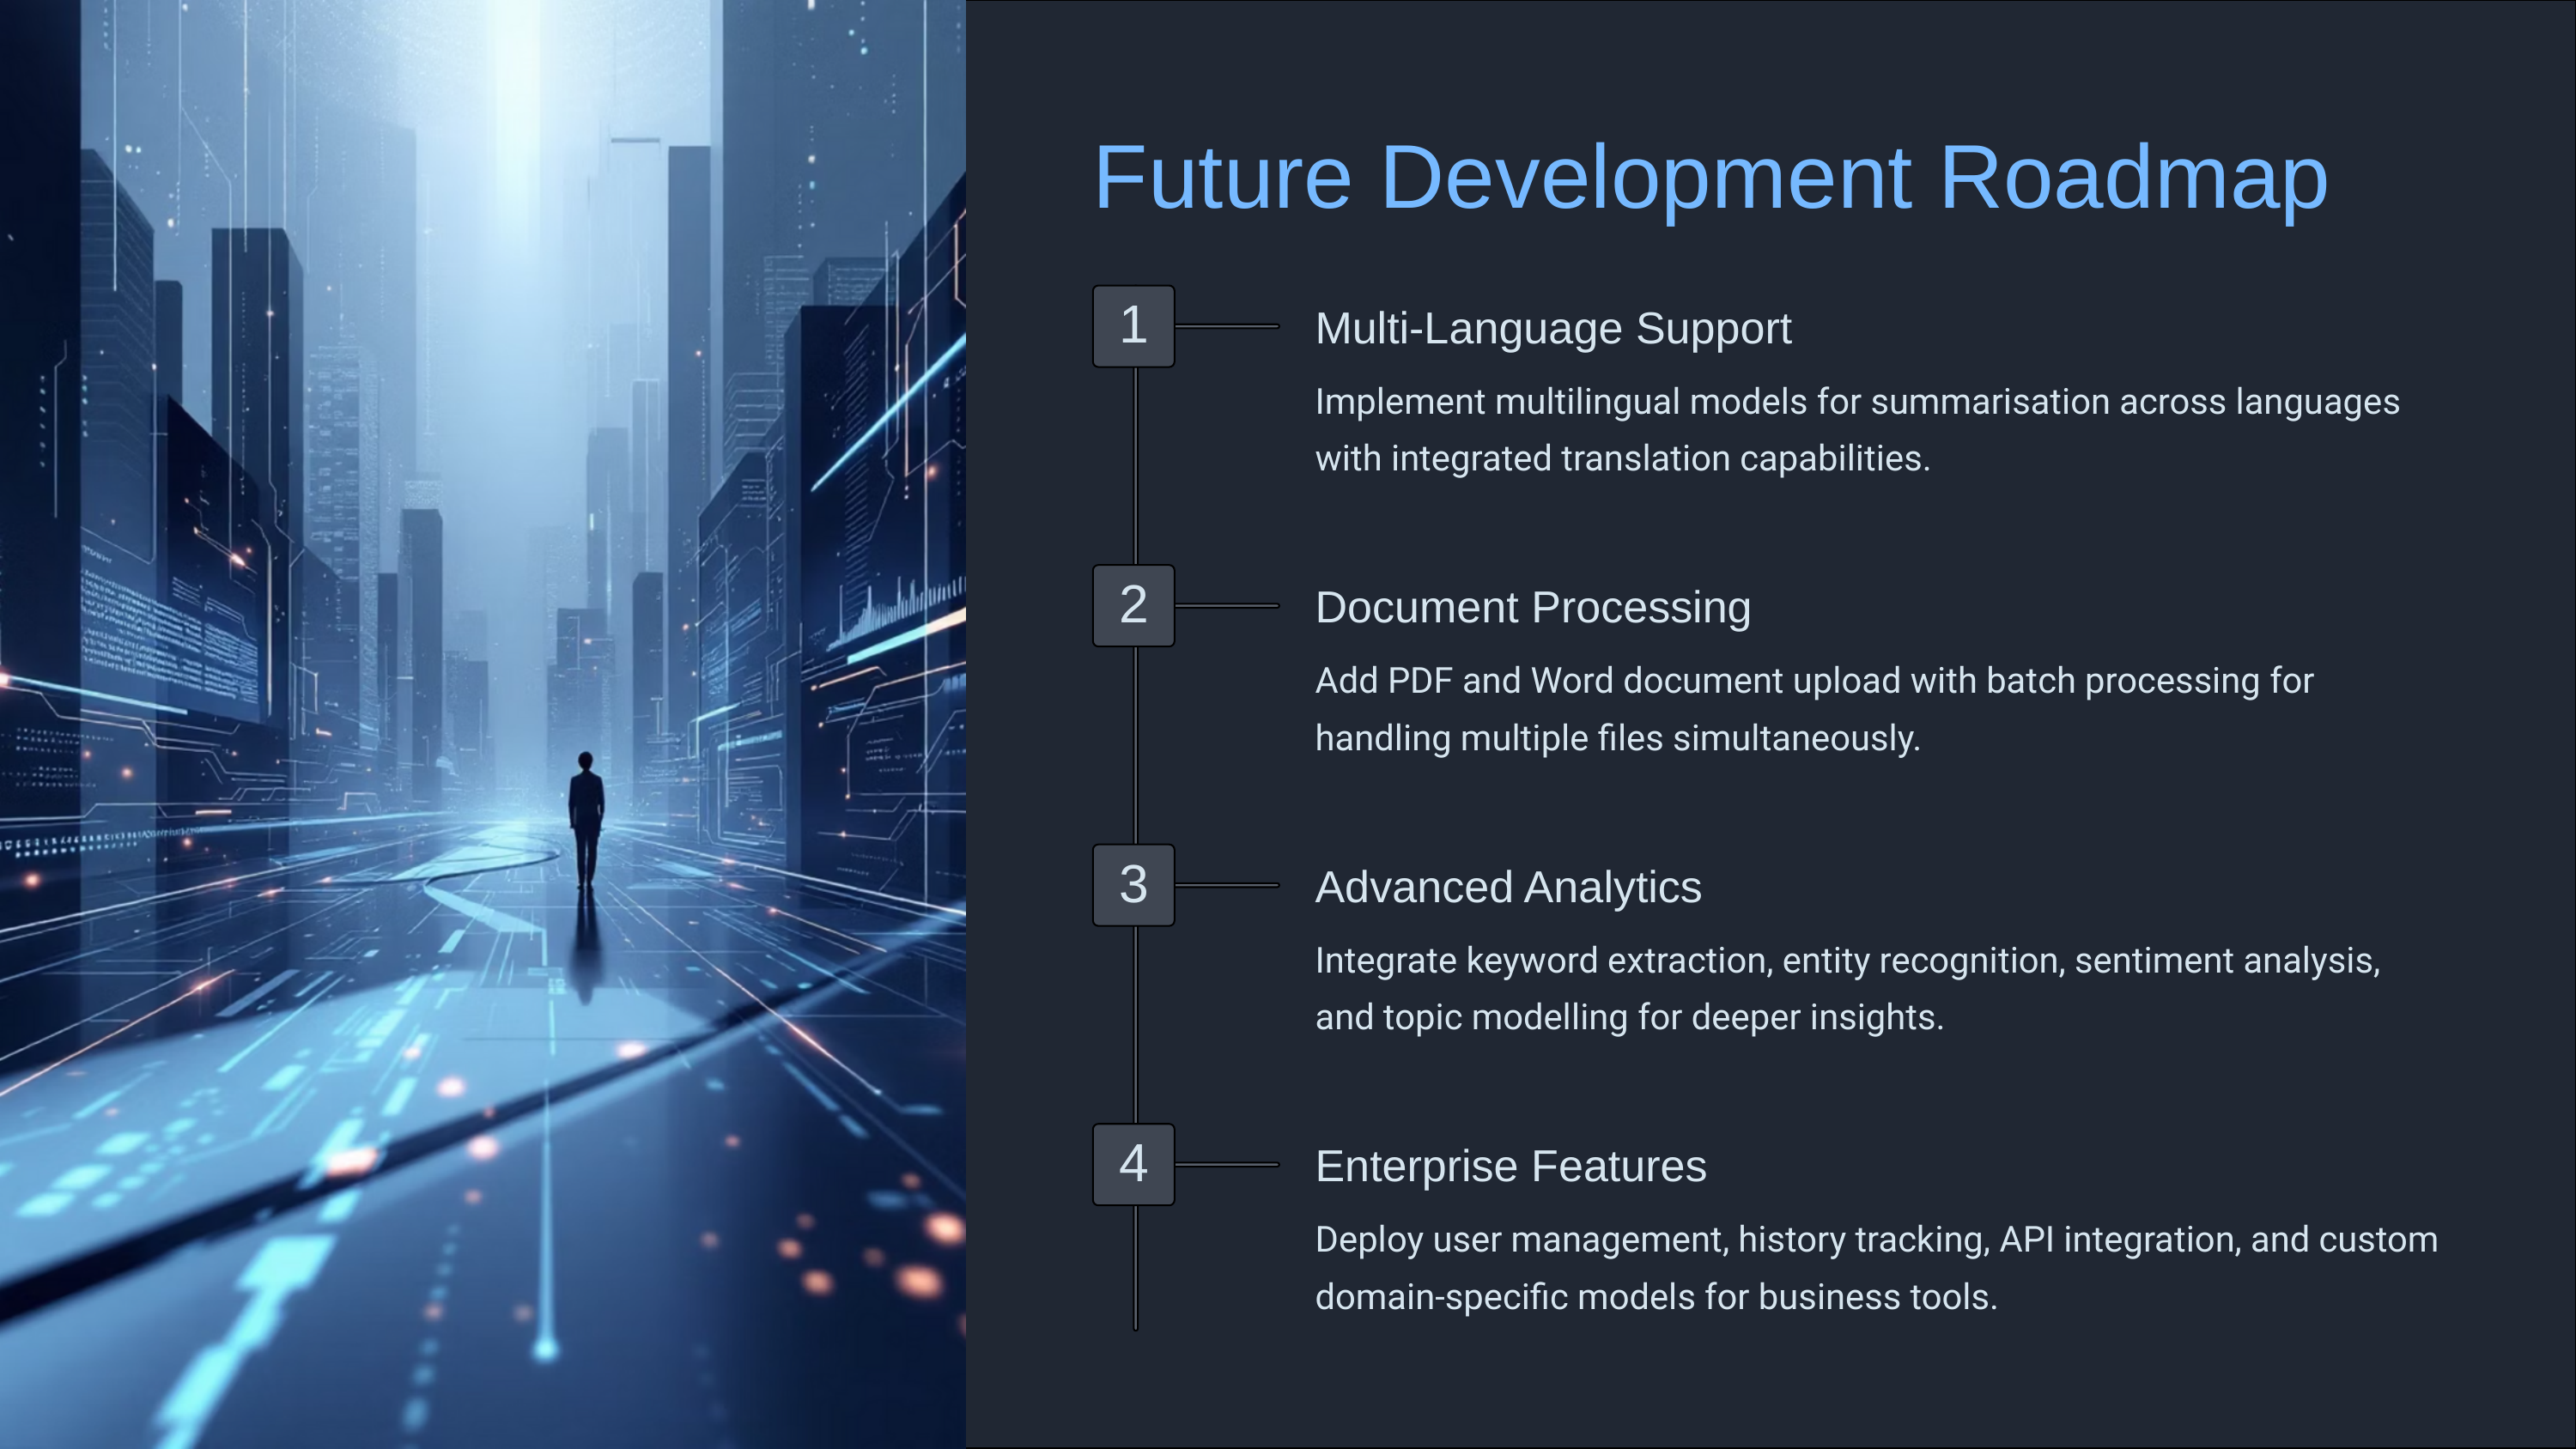

Future Development Roadmap

Multi-Language Support
1

Implement multilingual models for summarisation across languages with integrated translation capabilities.

Document Processing
2

Add PDF and Word document upload with batch processing for handling multiple files simultaneously.

Advanced Analytics
3

Integrate keyword extraction, entity recognition, sentiment analysis, and topic modelling for deeper insights.

Enterprise Features
4

Deploy user management, history tracking, API integration, and custom domain-specific models for business tools.